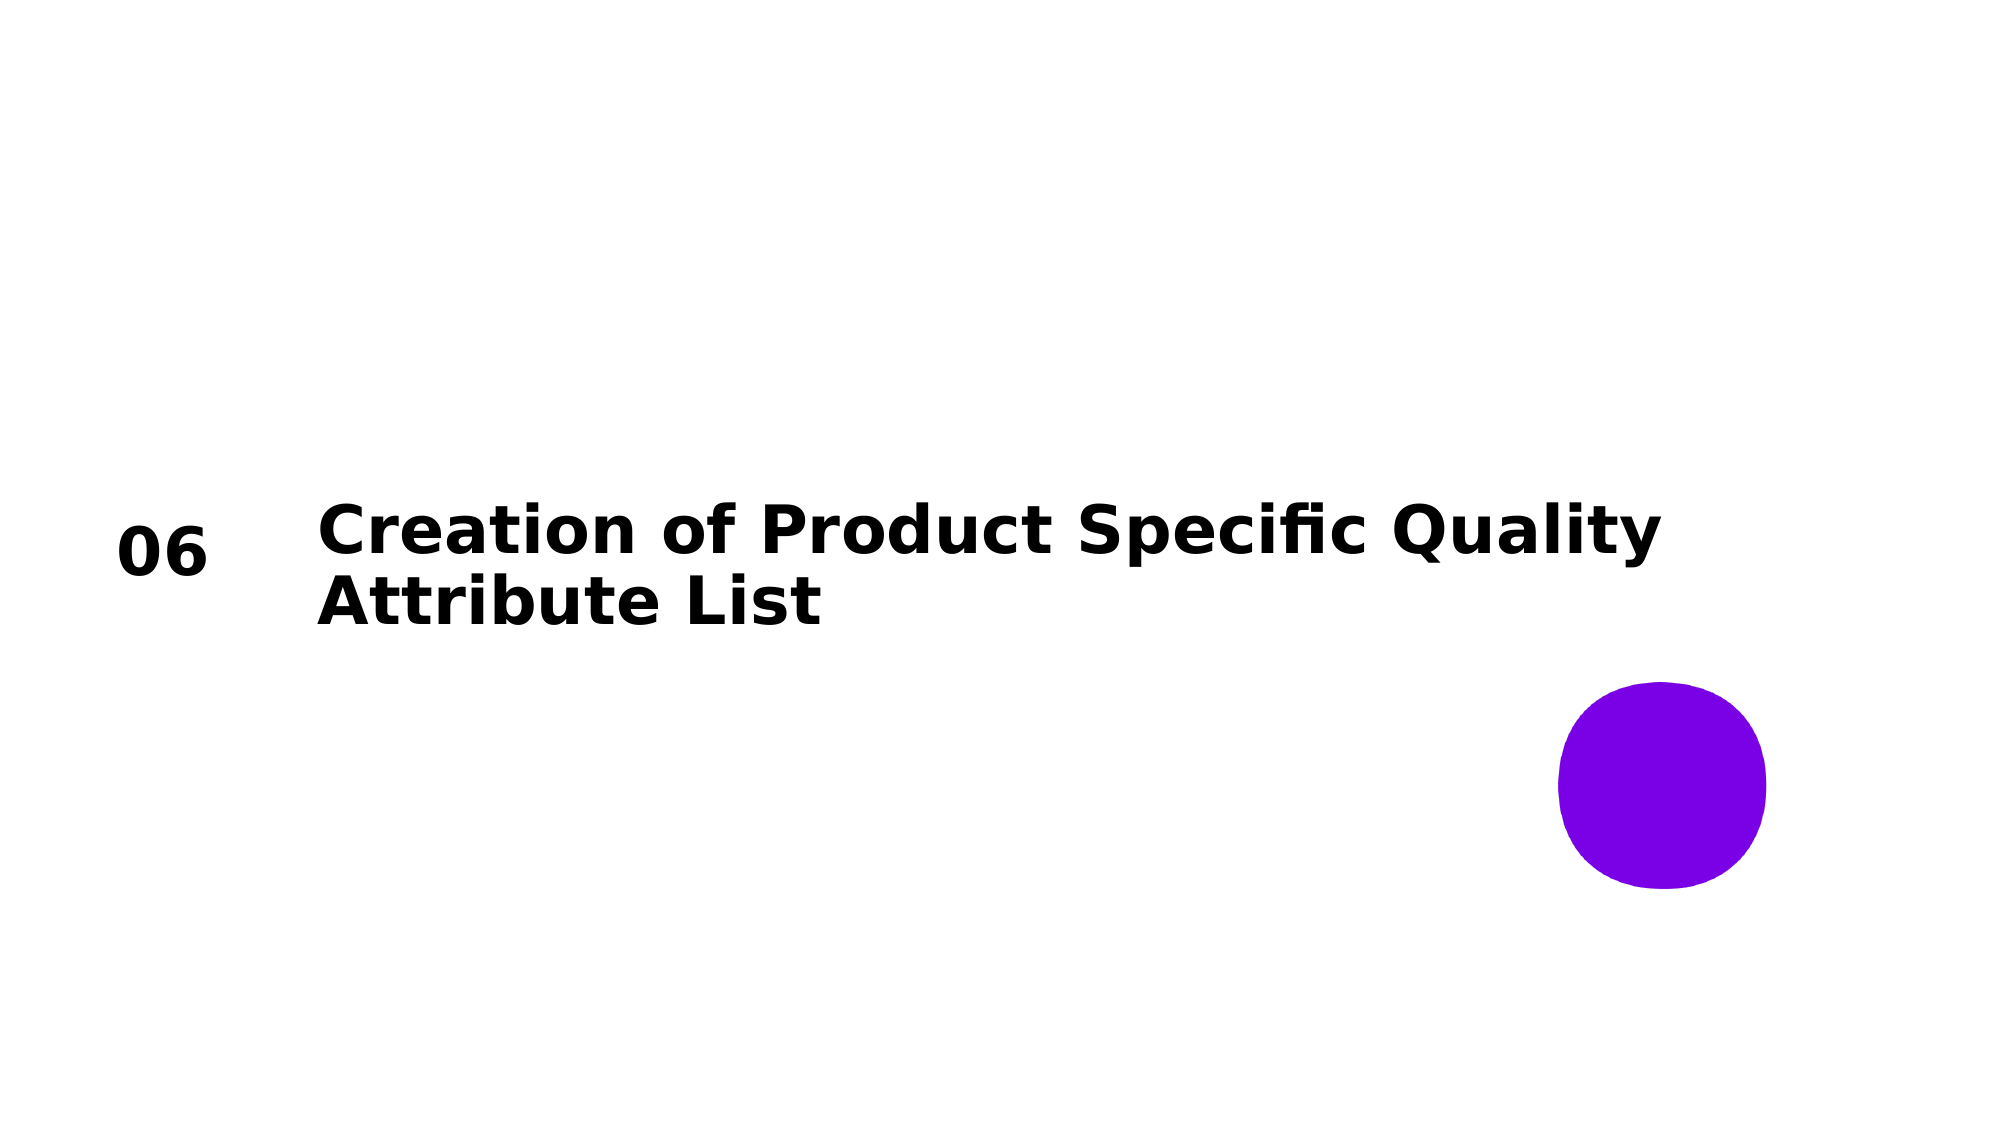

06

Creation of Product Specific Quality Attribute List